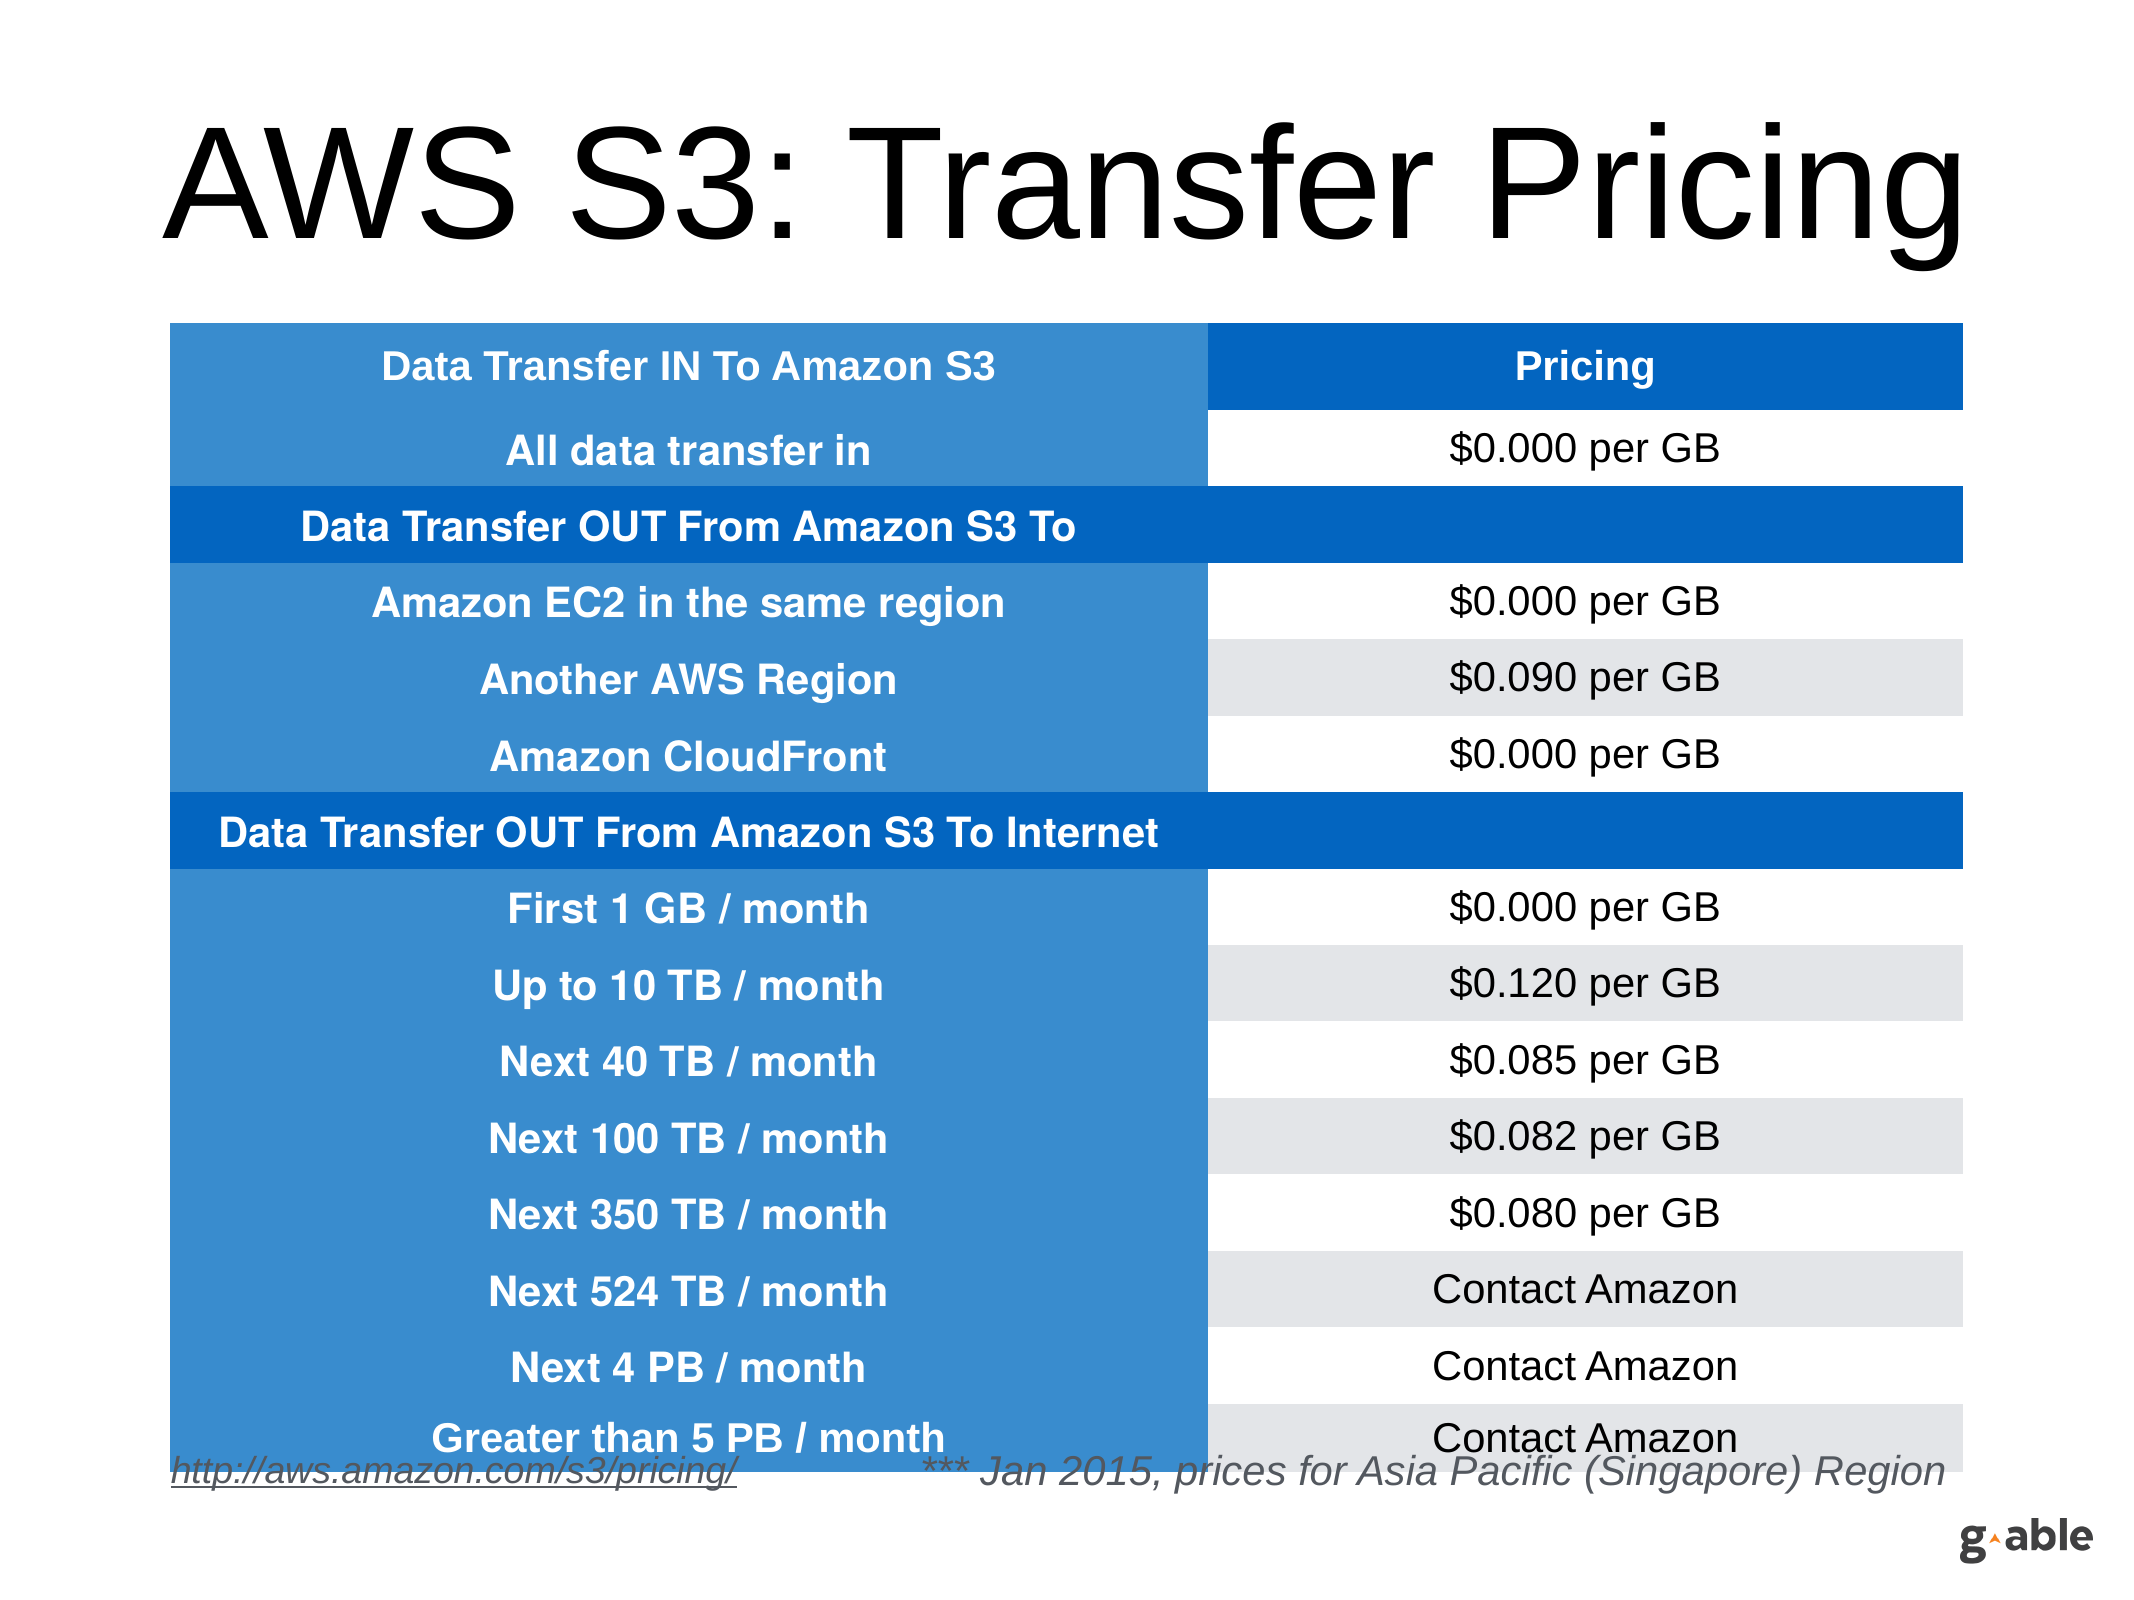

# AWS S3: Transfer Pricing
| Data Transfer IN To Amazon S3 | Pricing |
| --- | --- |
| All data transfer in | $0.000 per GB |
| Data Transfer OUT From Amazon S3 To |  |
| Amazon EC2 in the same region | $0.000 per GB |
| Another AWS Region | $0.090 per GB |
| Amazon CloudFront | $0.000 per GB |
| Data Transfer OUT From Amazon S3 To Internet |  |
| First 1 GB / month | $0.000 per GB |
| Up to 10 TB / month | $0.120 per GB |
| Next 40 TB / month | $0.085 per GB |
| Next 100 TB / month | $0.082 per GB |
| Next 350 TB / month | $0.080 per GB |
| Next 524 TB / month | Contact Amazon |
| Next 4 PB / month | Contact Amazon |
| Greater than 5 PB / month | Contact Amazon |
*** Jan 2015, prices for Asia Pacific (Singapore) Region
http://aws.amazon.com/s3/pricing/
13